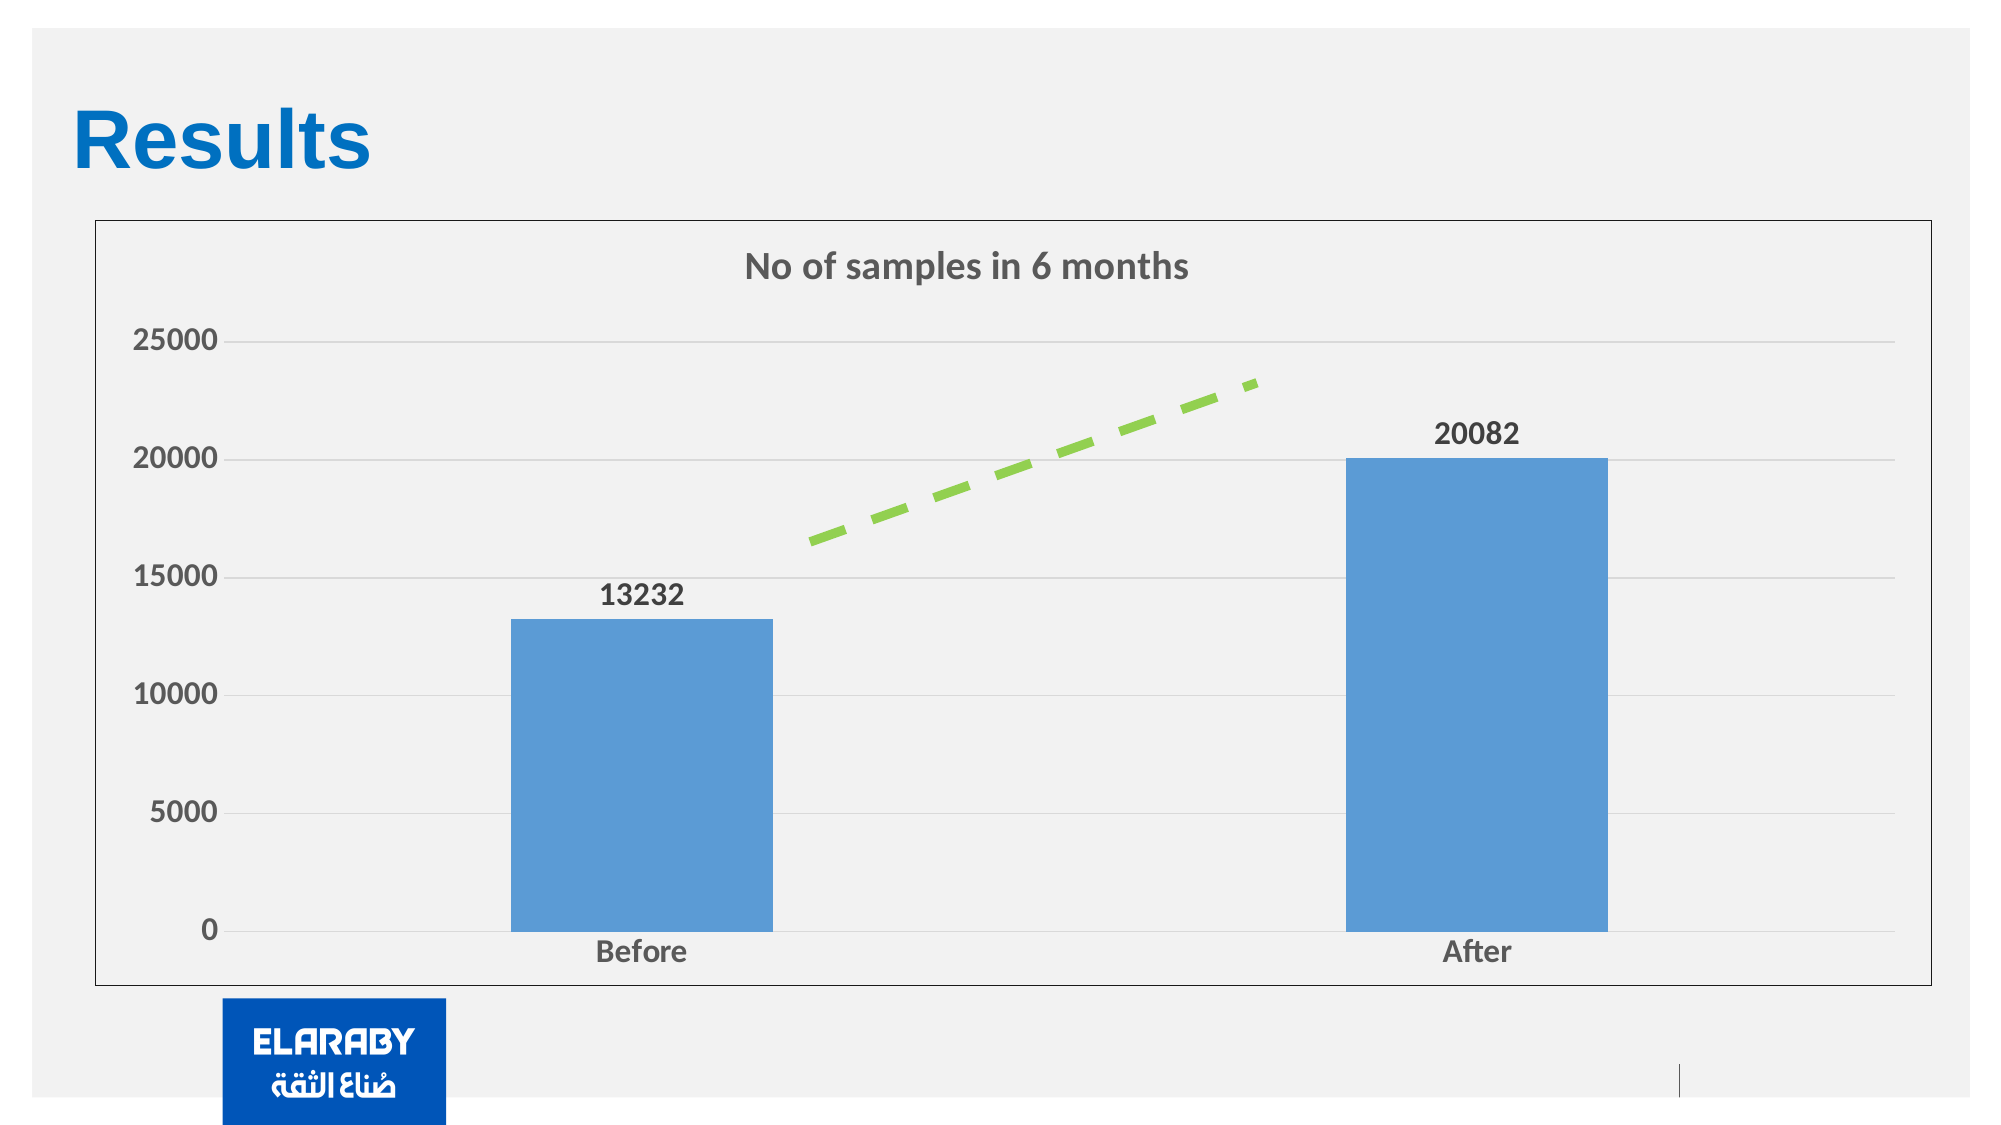

# Results

### Chart: No of samples in 6 months

| Category |  |
|---|---|
| Before | 13232.0 |
| After | 20082.0 |